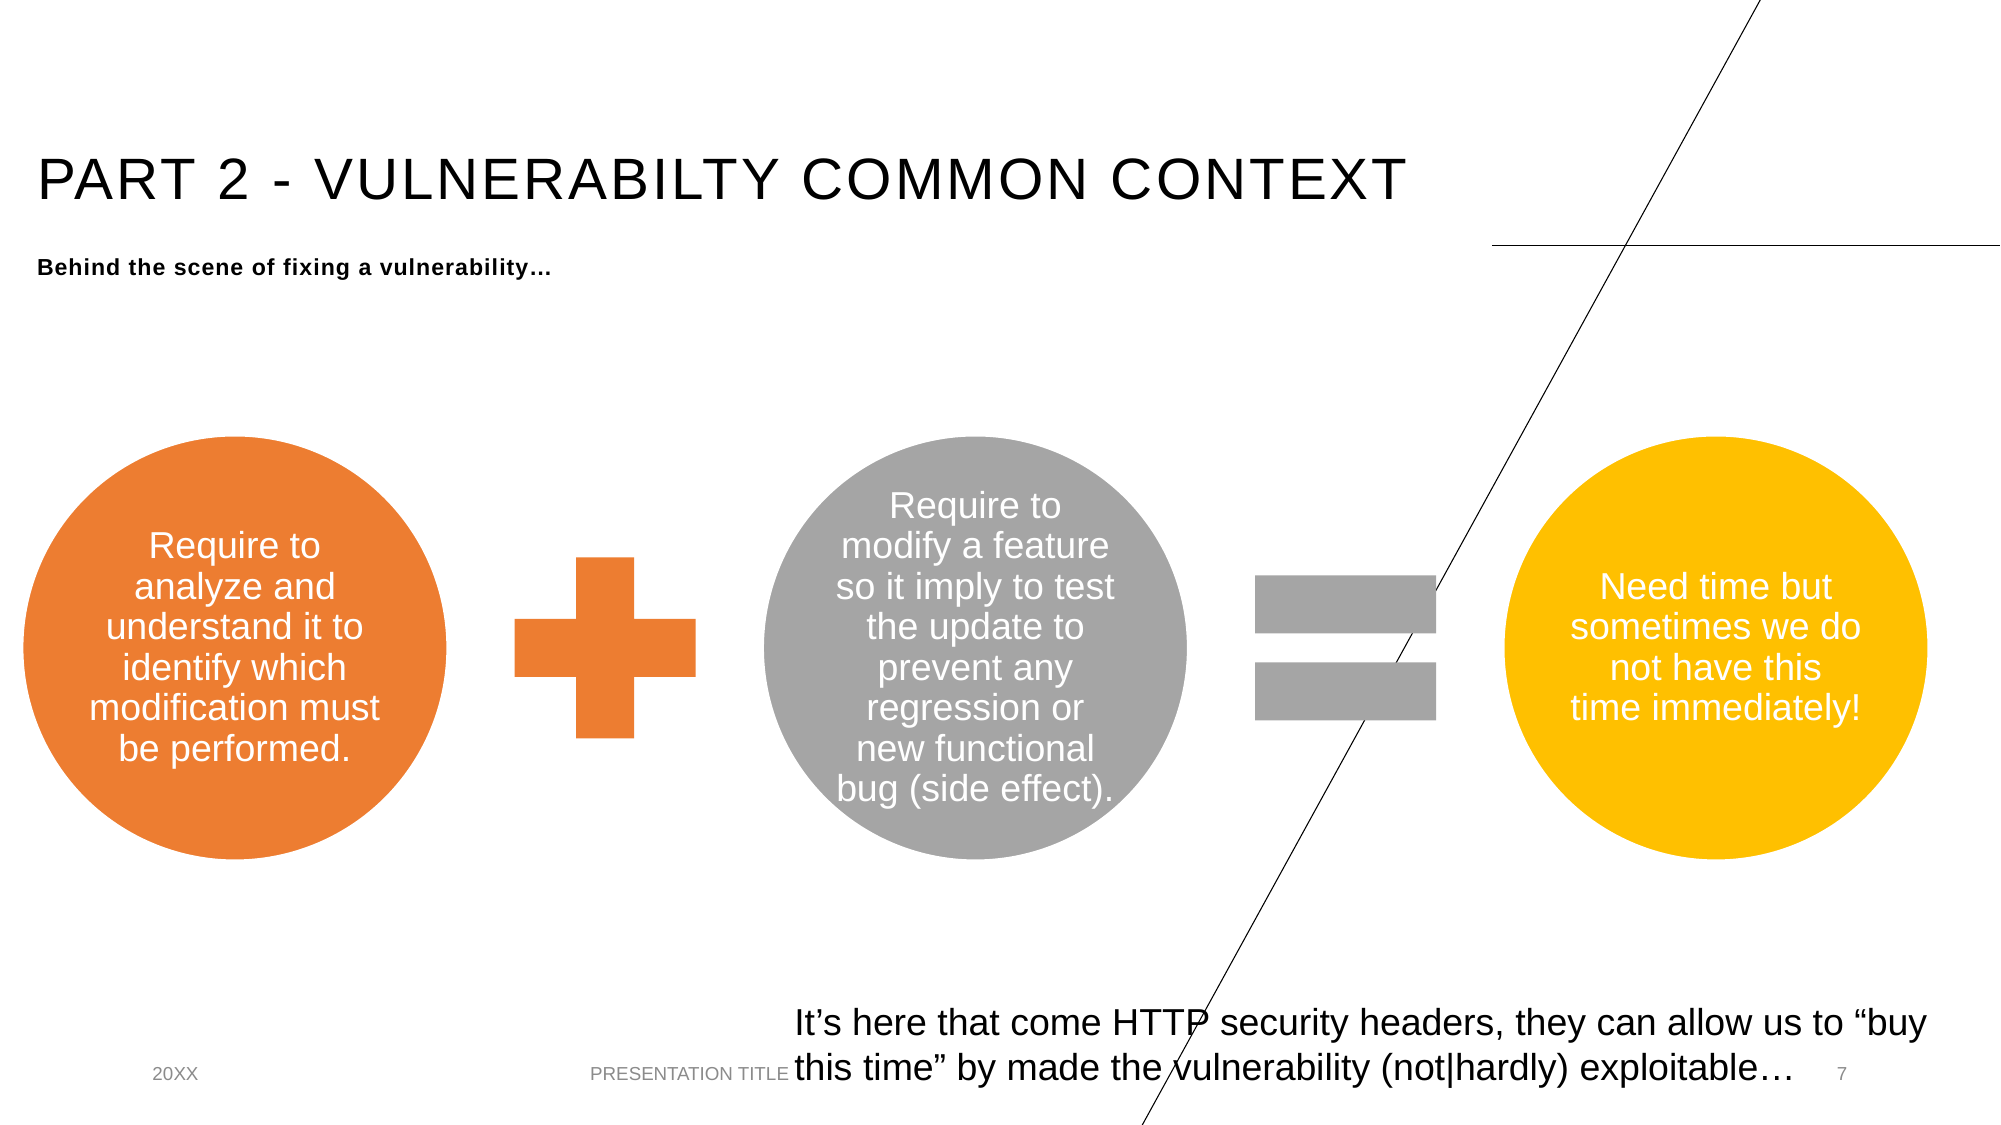

# Part 2 - Vulnerabilty common context
Behind the scene of fixing a vulnerability…

Require to analyze and understand it to identify which modification must be performed.

Require to modify a feature so it imply to test the update to prevent any regression or new functional bug (side effect).

Need time but sometimes we do not have this time immediately!
It’s here that come HTTP security headers, they can allow us to “buy this time” by made the vulnerability (not|hardly) exploitable…
20XX
PRESENTATION TITLE
7